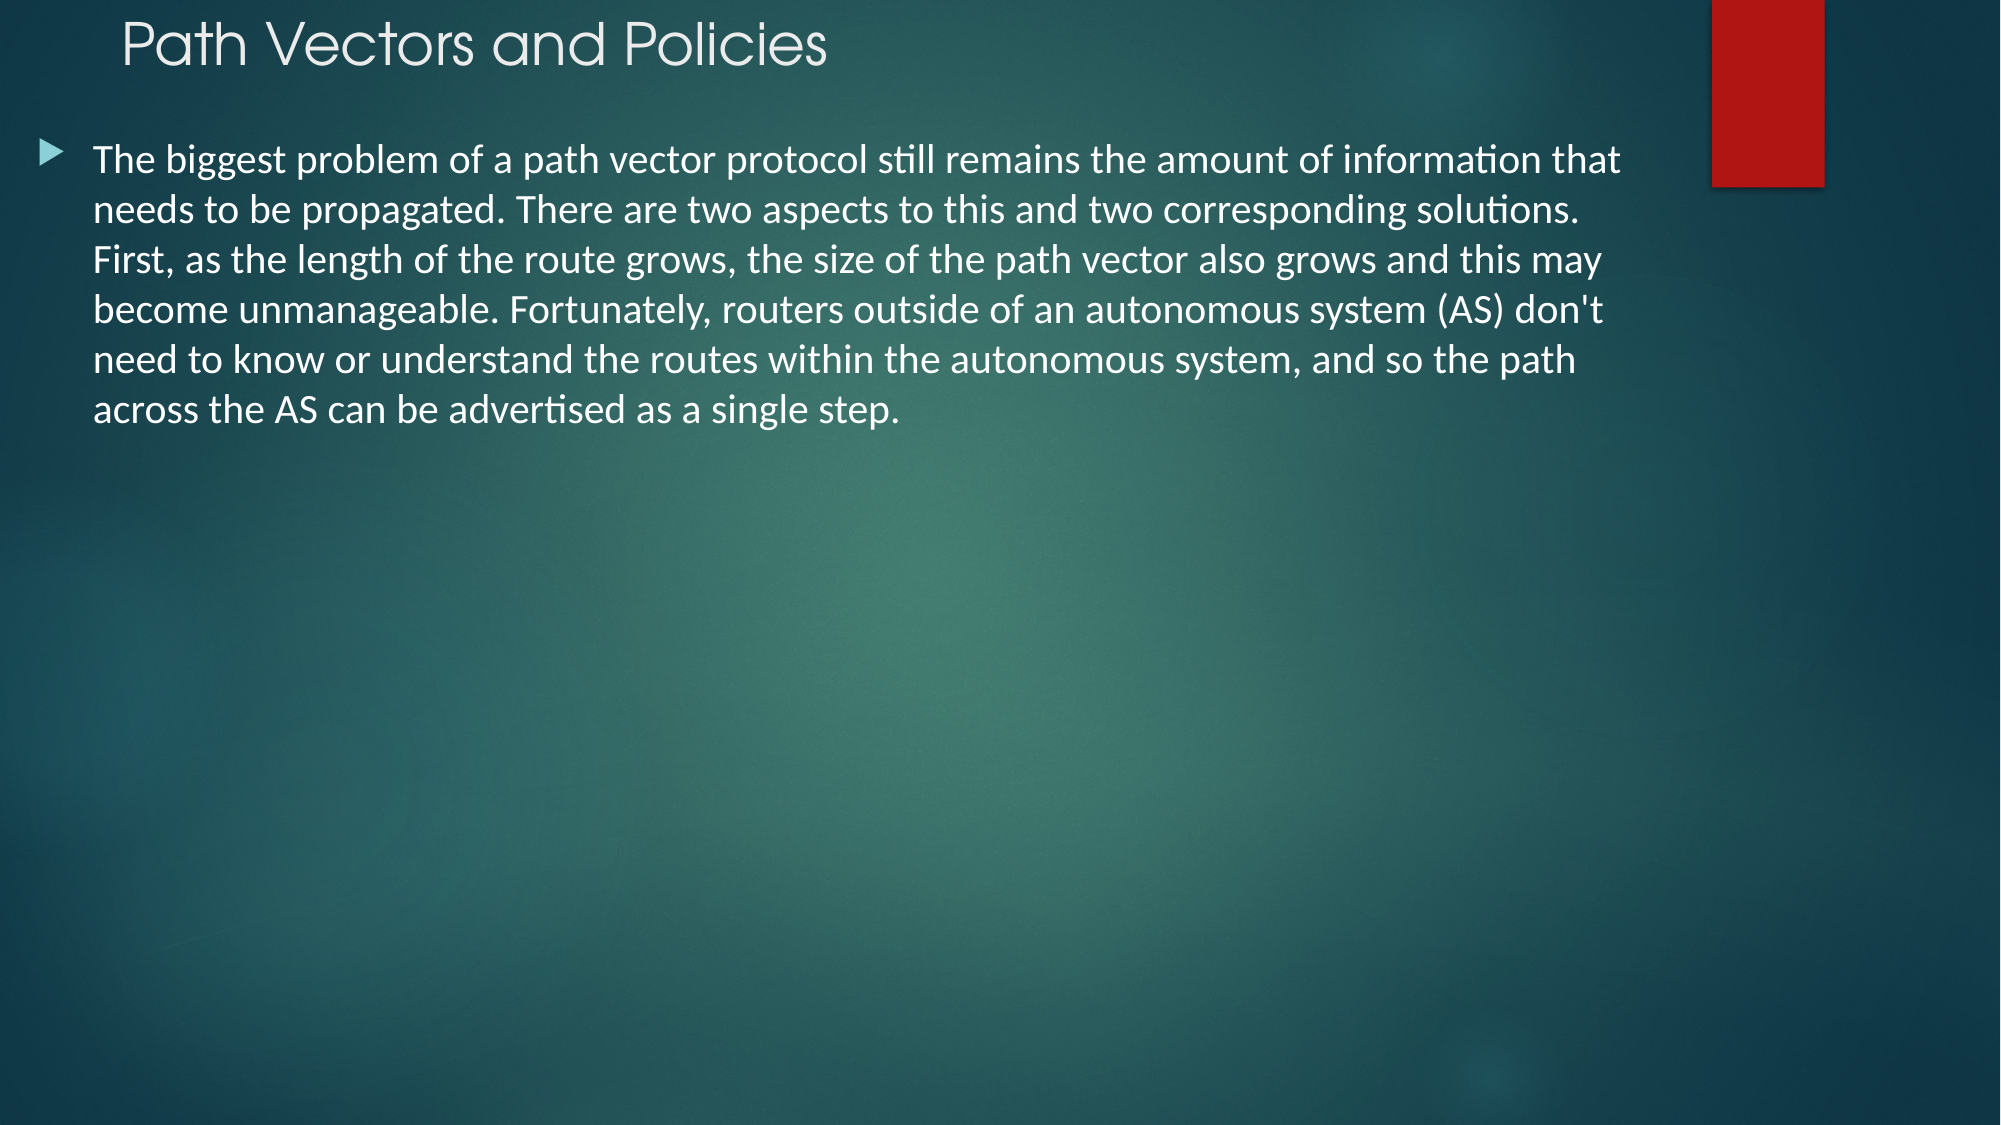

# Path Vectors and Policies
The biggest problem of a path vector protocol still remains the amount of information that needs to be propagated. There are two aspects to this and two corresponding solutions. First, as the length of the route grows, the size of the path vector also grows and this may become unmanageable. Fortunately, routers outside of an autonomous system (AS) don't need to know or understand the routes within the autonomous system, and so the path across the AS can be advertised as a single step.